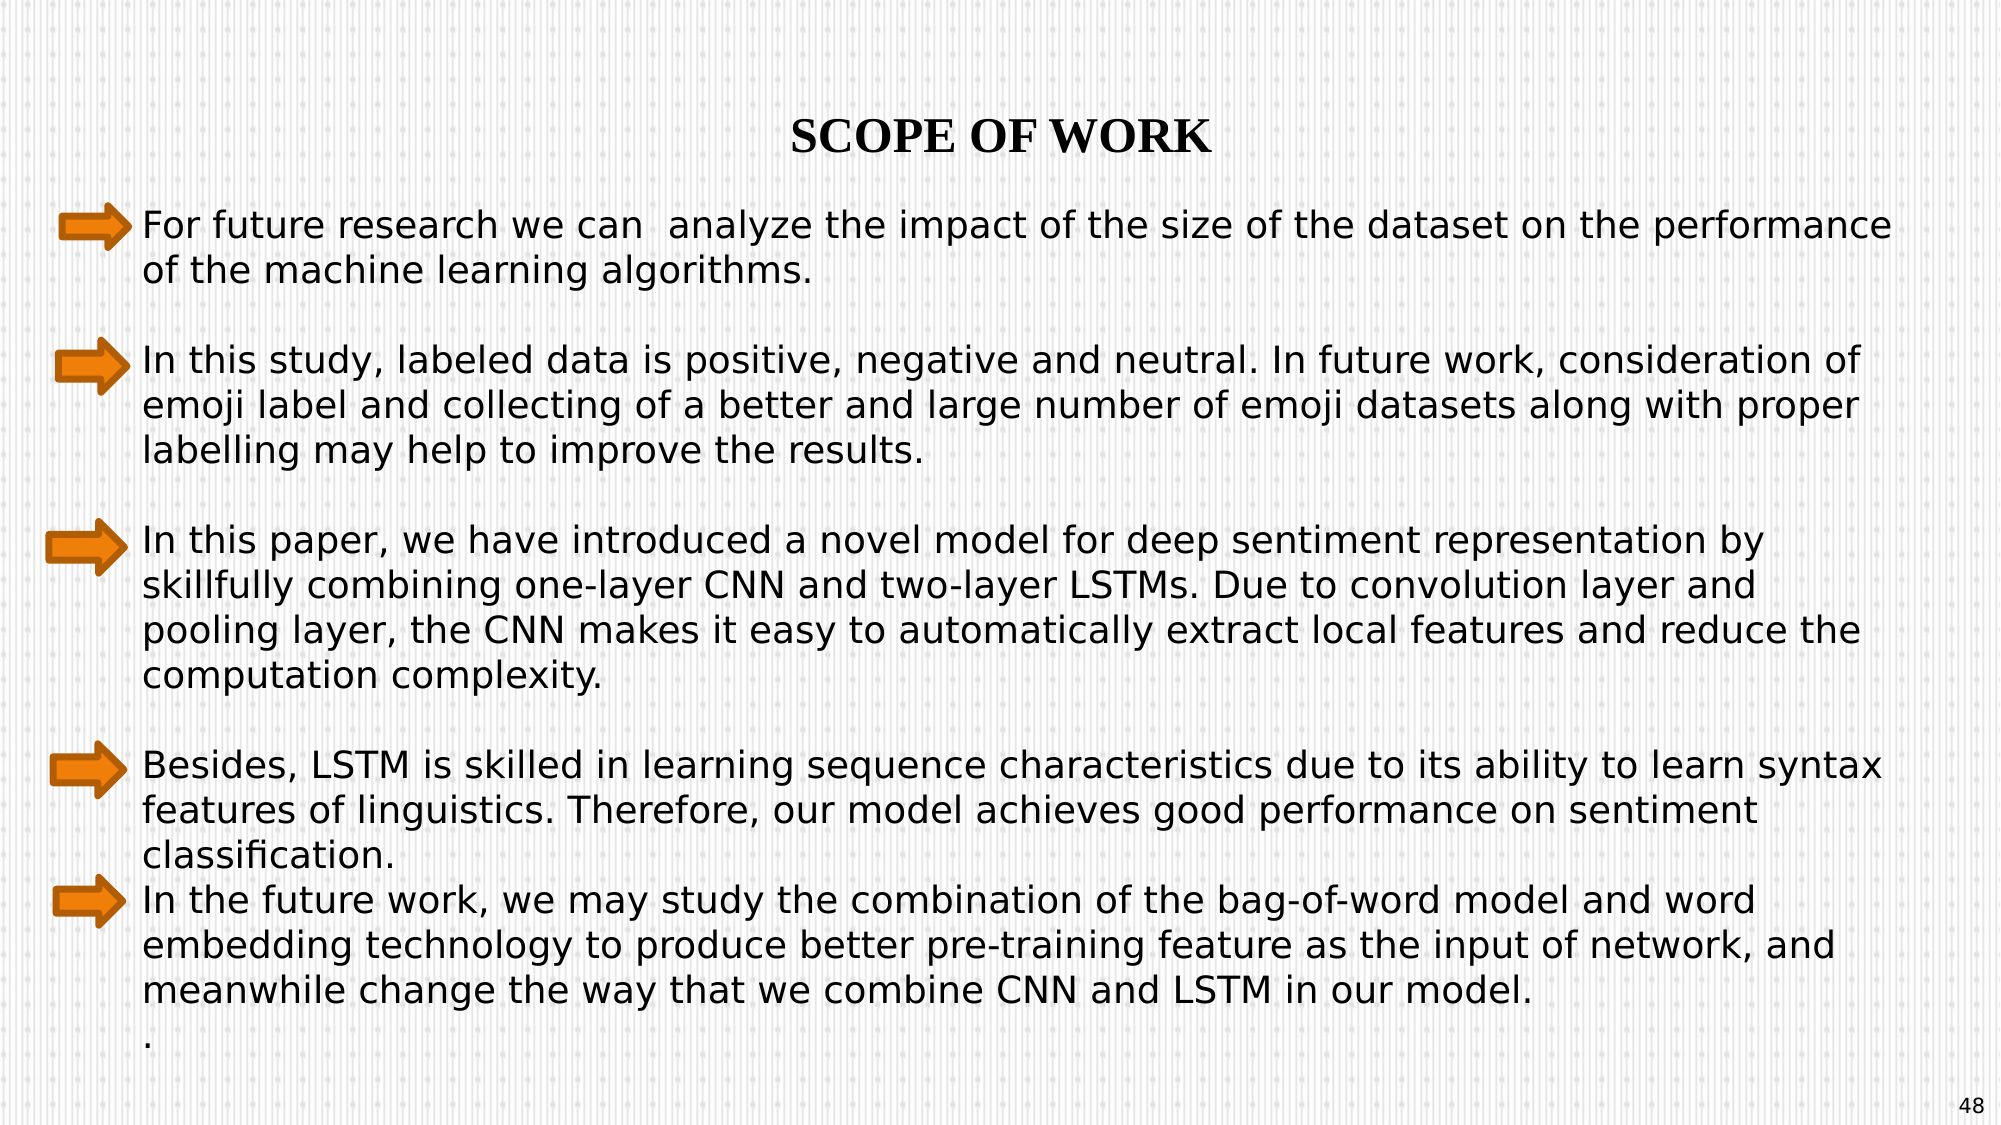

SCOPE OF WORK
For future research we can  analyze the impact of the size of the dataset on the performance of the machine learning algorithms.

In this study, labeled data is positive, negative and neutral. In future work, consideration of emoji label and collecting of a better and large number of emoji datasets along with proper labelling may help to improve the results.

In this paper, we have introduced a novel model for deep sentiment representation by skillfully combining one-layer CNN and two-layer LSTMs. Due to convolution layer and pooling layer, the CNN makes it easy to automatically extract local features and reduce the computation complexity.

Besides, LSTM is skilled in learning sequence characteristics due to its ability to learn syntax features of linguistics. Therefore, our model achieves good performance on sentiment classification.
In the future work, we may study the combination of the bag-of-word model and word embedding technology to produce better pre-training feature as the input of network, and meanwhile change the way that we combine CNN and LSTM in our model.
.

48